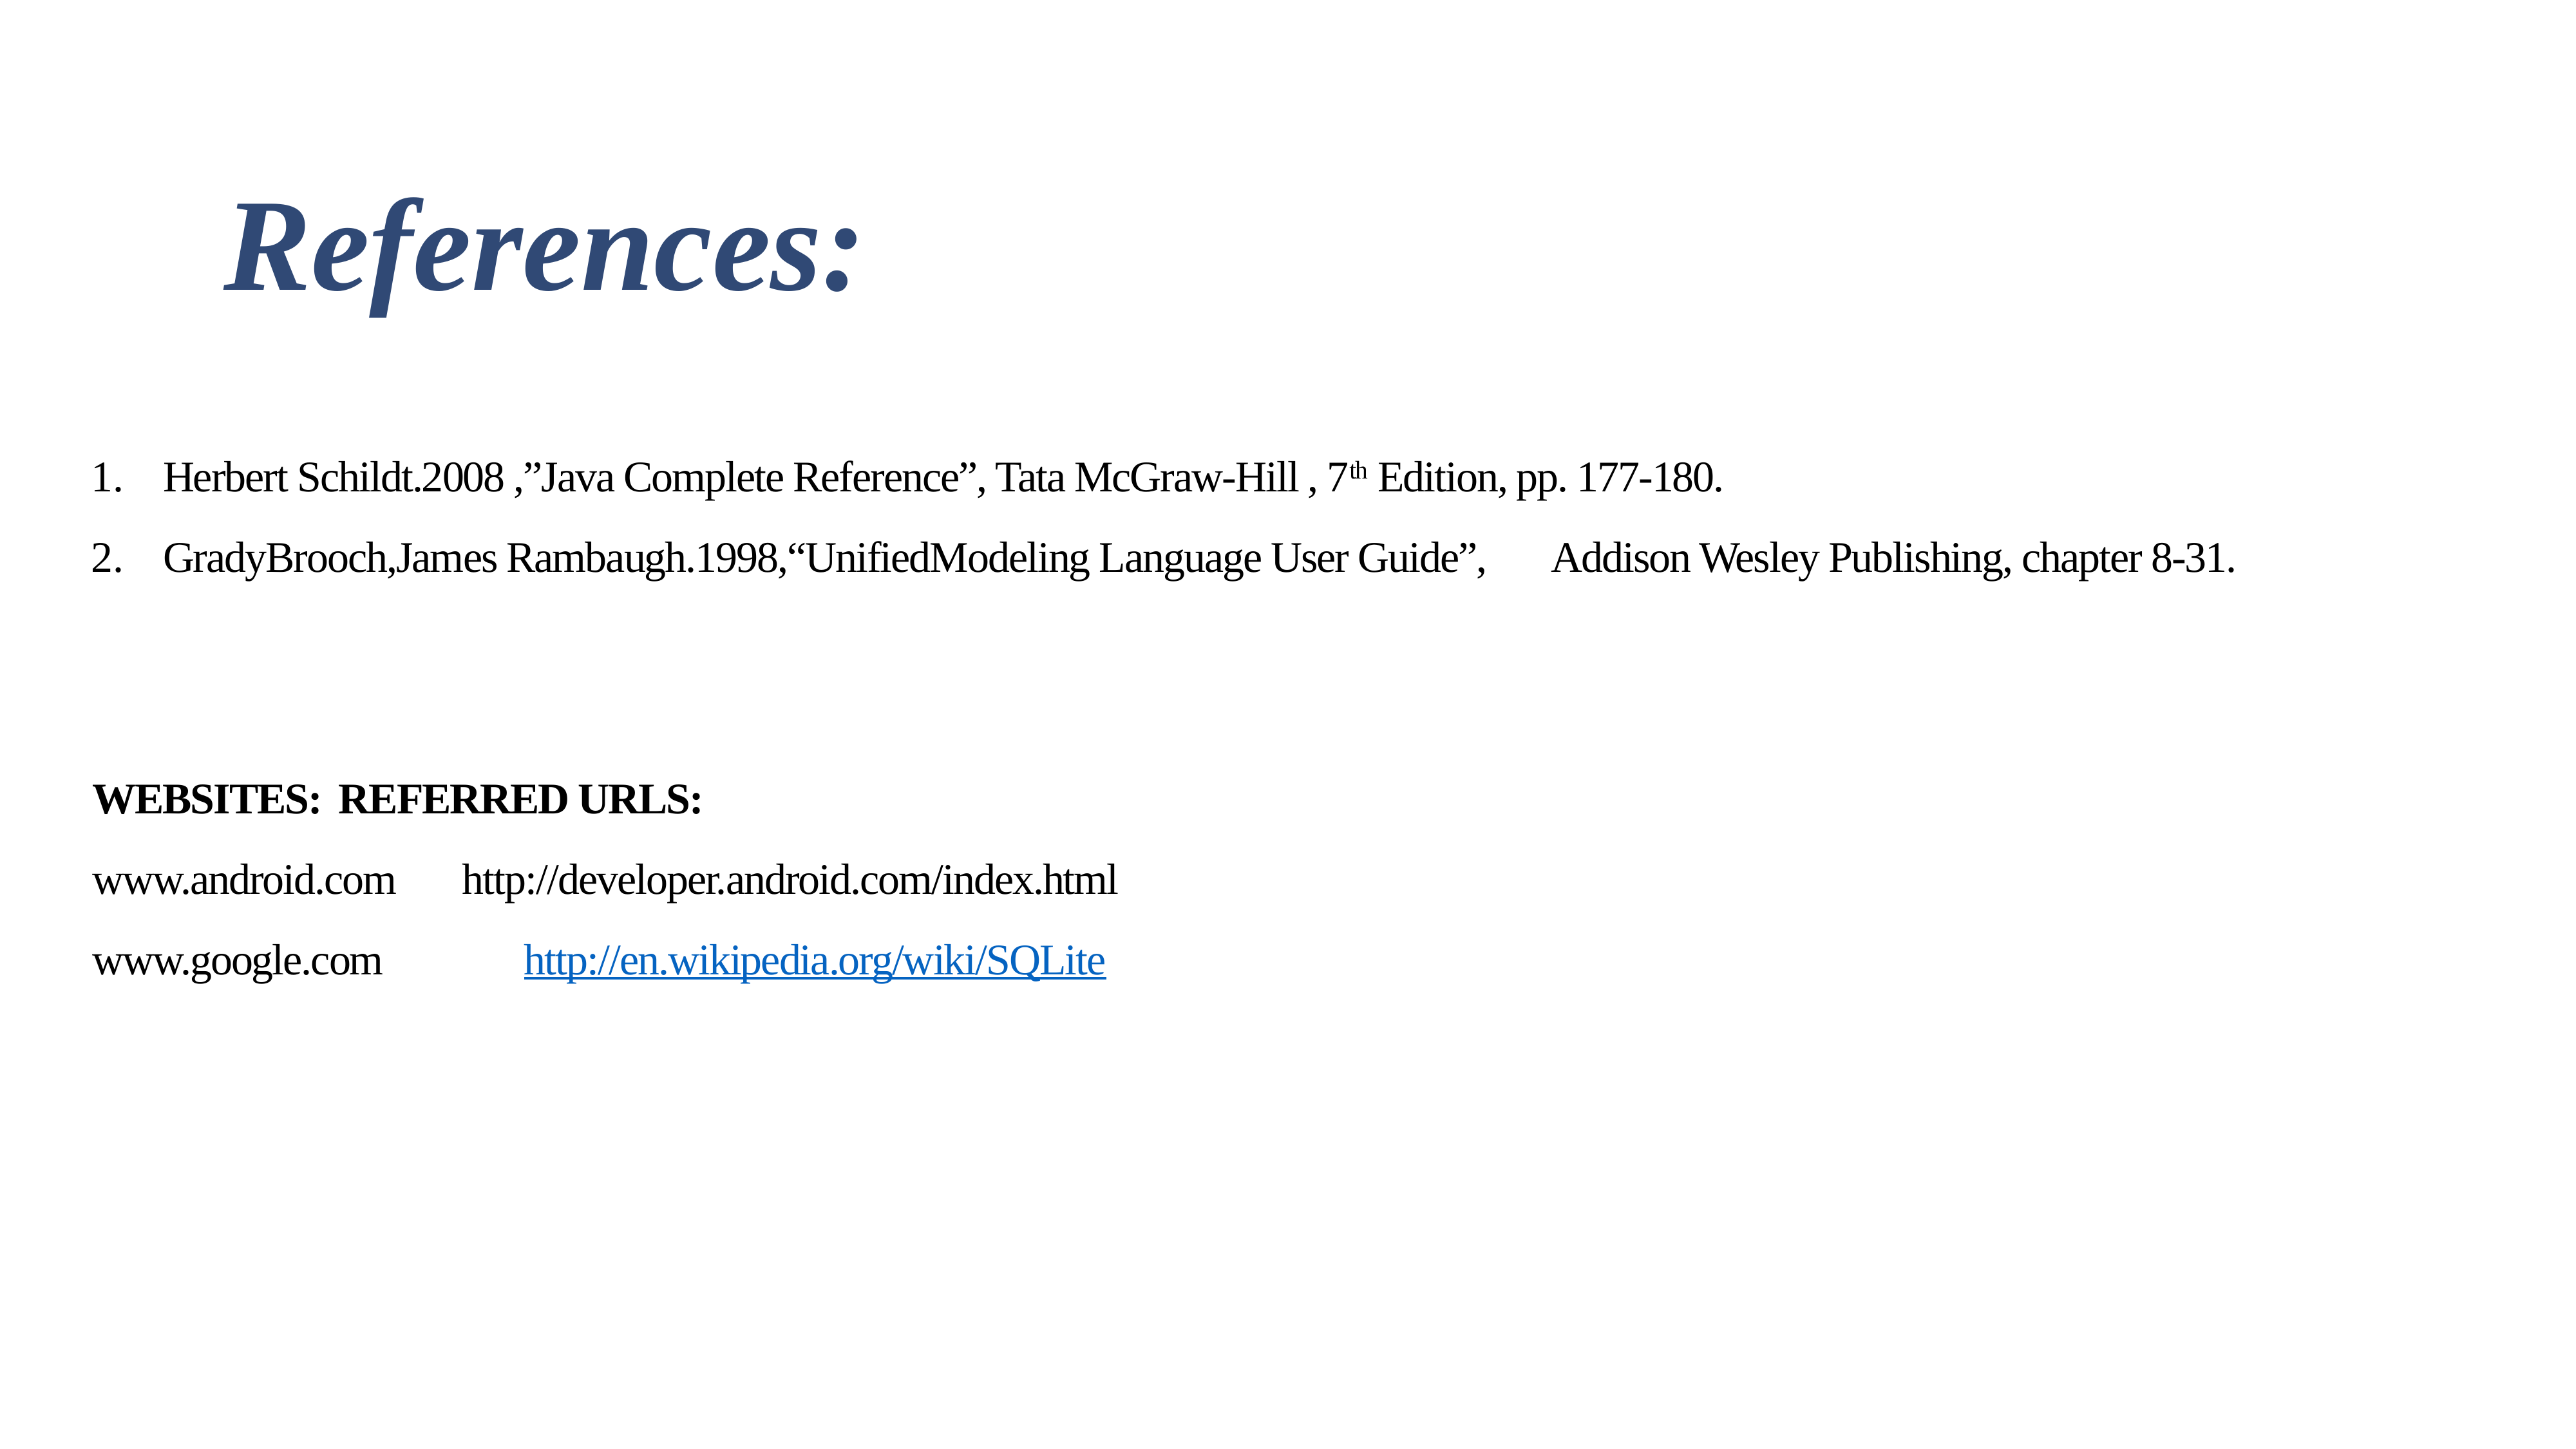

References:
Herbert Schildt.2008 ,”Java Complete Reference”, Tata McGraw-Hill , 7th Edition, pp. 177-180.
GradyBrooch,James Rambaugh.1998,“UnifiedModeling Language User Guide”,       Addison Wesley Publishing, chapter 8-31.

WEBSITES:				REFERRED URLS:
www.android.com			http://developer.android.com/index.html
www.google.com             		http://en.wikipedia.org/wiki/SQLite